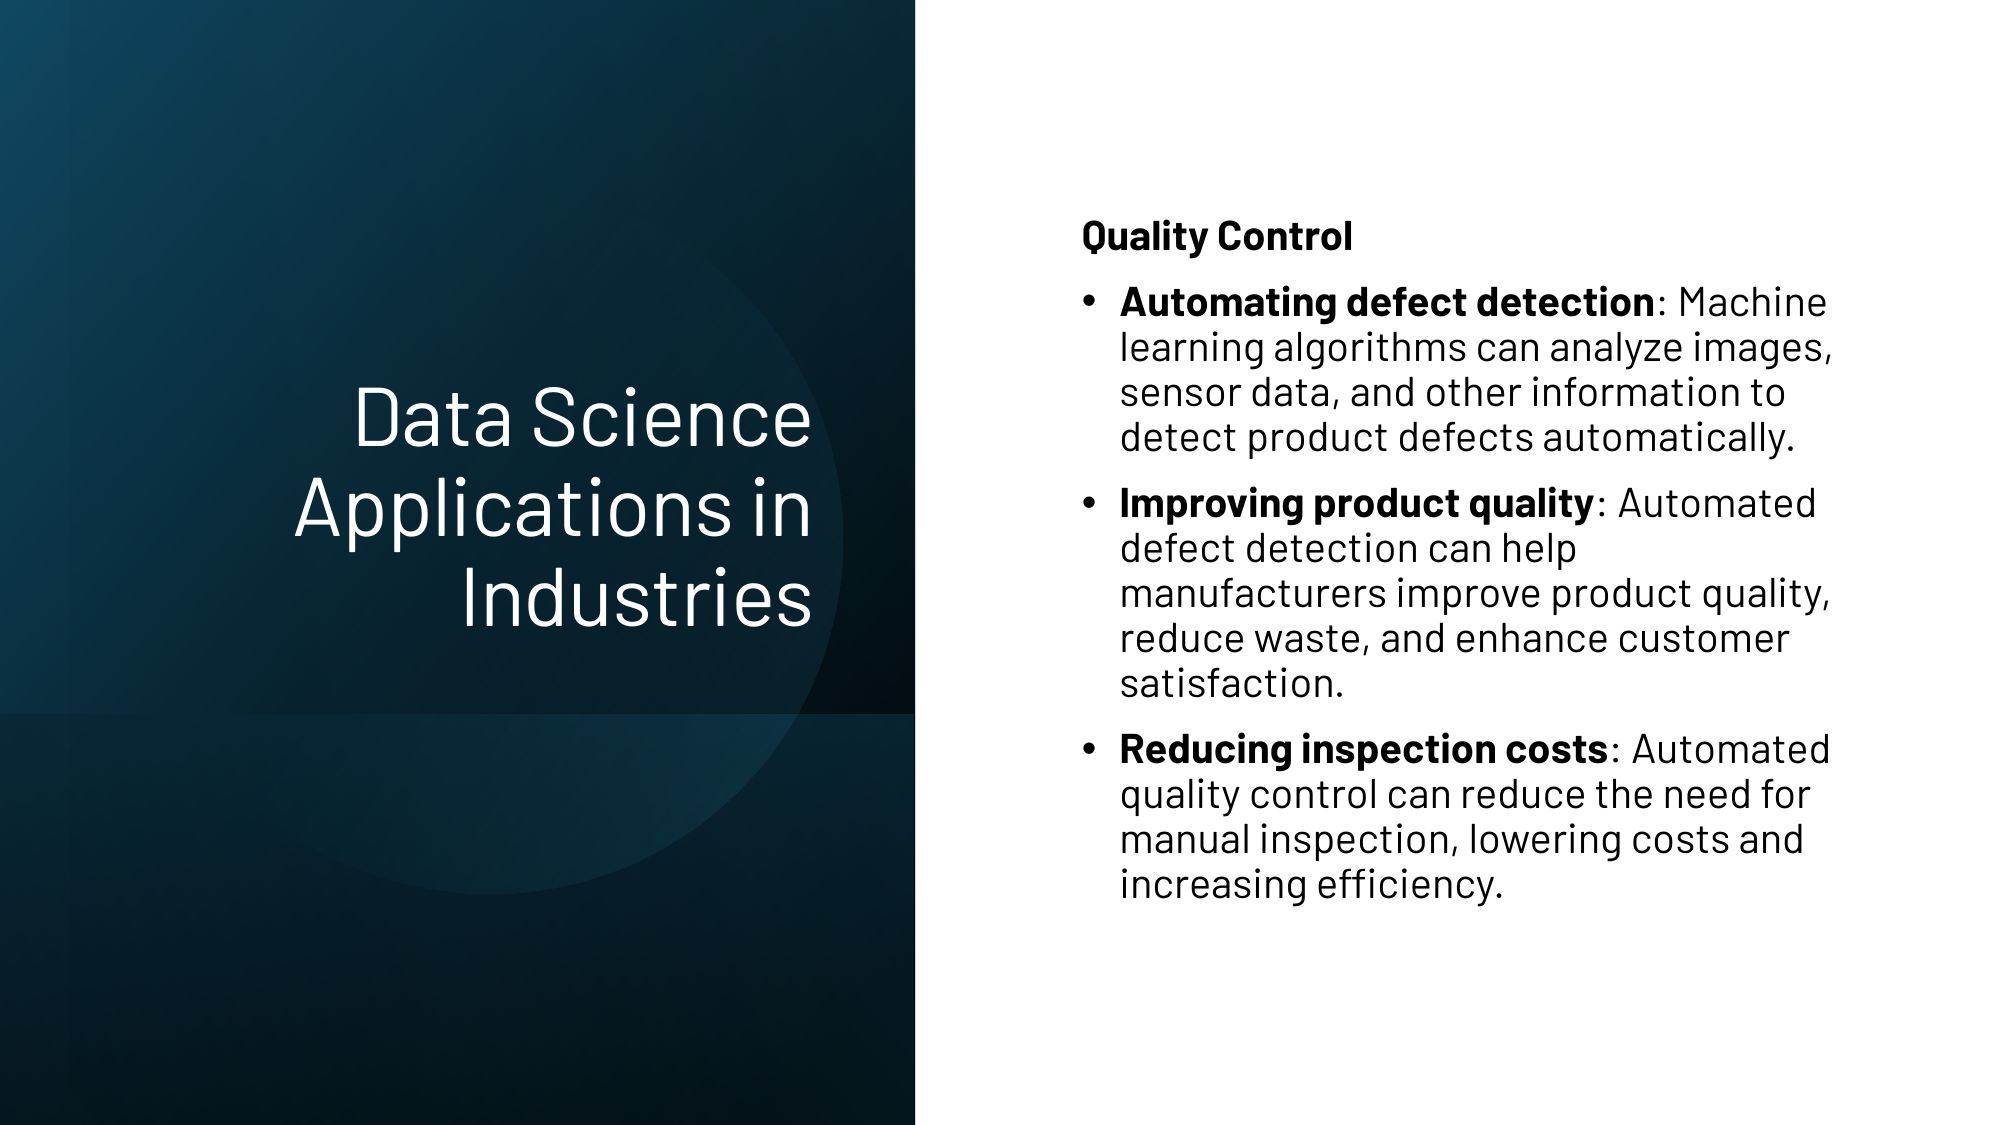

# Data Science Applications in Industries

Quality Control
Automating defect detection: Machine learning algorithms can analyze images, sensor data, and other information to detect product defects automatically.
Improving product quality: Automated defect detection can help manufacturers improve product quality, reduce waste, and enhance customer satisfaction.
Reducing inspection costs: Automated quality control can reduce the need for manual inspection, lowering costs and increasing efficiency.